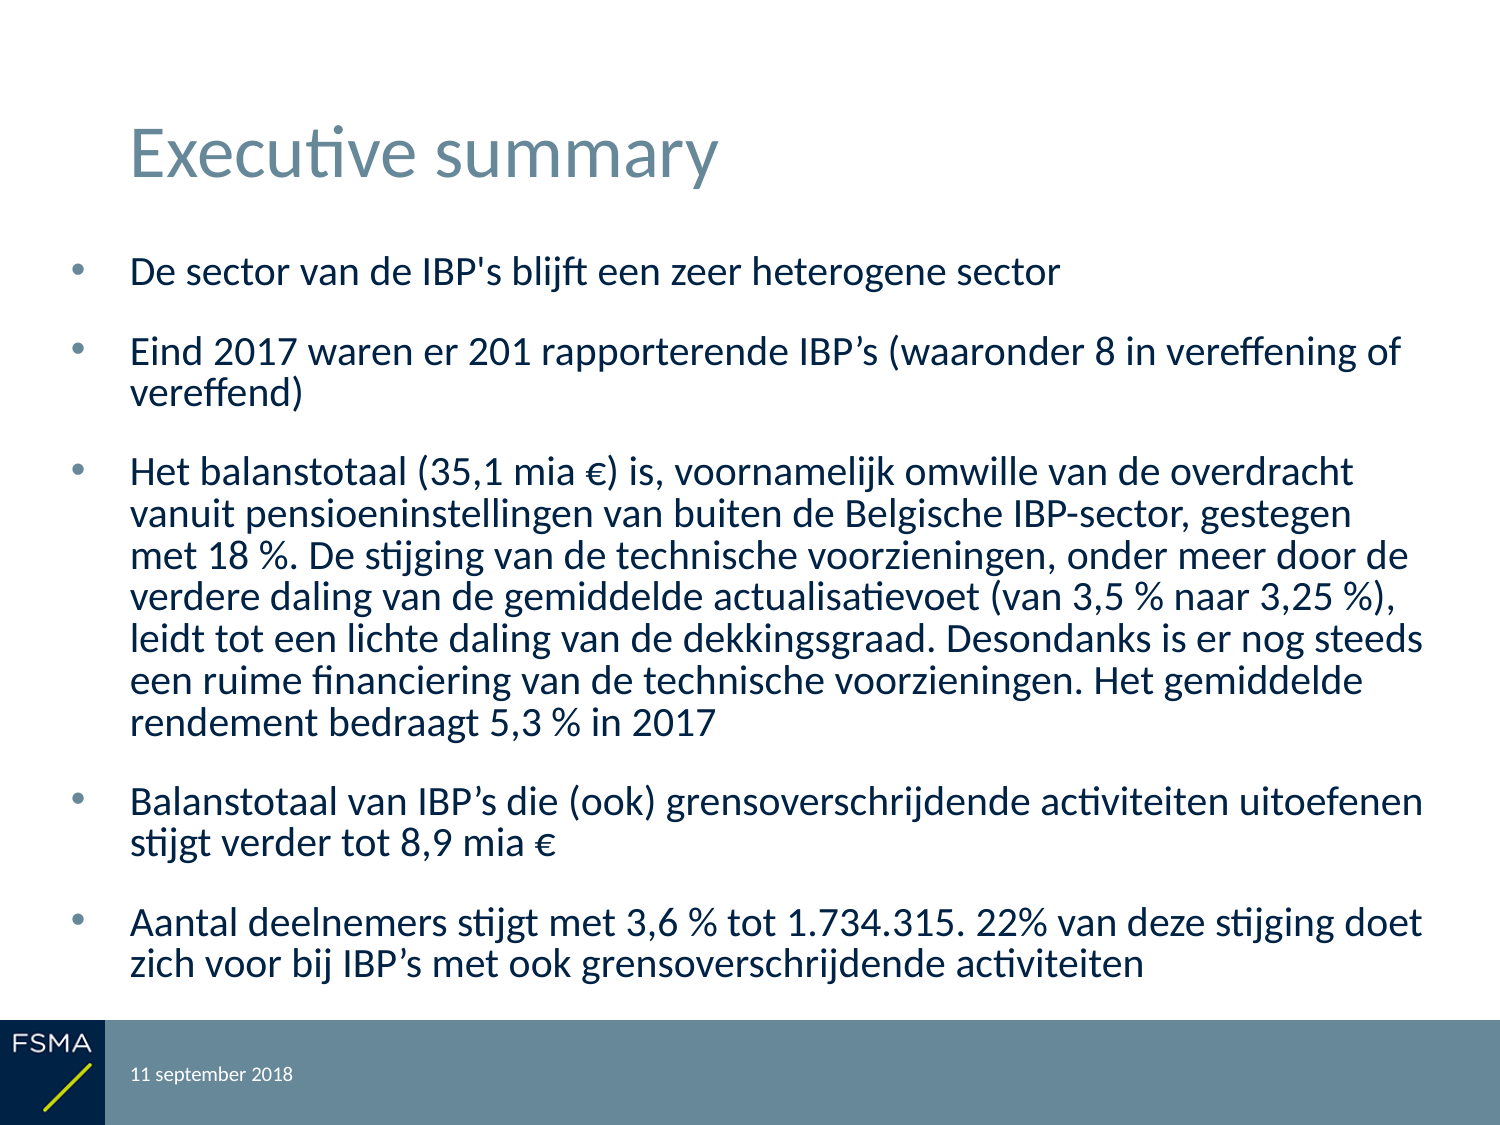

# Executive summary
De sector van de IBP's blijft een zeer heterogene sector
Eind 2017 waren er 201 rapporterende IBP’s (waaronder 8 in vereffening of vereffend)
Het balanstotaal (35,1 mia €) is, voornamelijk omwille van de overdracht vanuit pensioeninstellingen van buiten de Belgische IBP-sector, gestegen met 18 %. De stijging van de technische voorzieningen, onder meer door de verdere daling van de gemiddelde actualisatievoet (van 3,5 % naar 3,25 %), leidt tot een lichte daling van de dekkingsgraad. Desondanks is er nog steeds een ruime financiering van de technische voorzieningen. Het gemiddelde rendement bedraagt 5,3 % in 2017
Balanstotaal van IBP’s die (ook) grensoverschrijdende activiteiten uitoefenen stijgt verder tot 8,9 mia €
Aantal deelnemers stijgt met 3,6 % tot 1.734.315. 22% van deze stijging doet zich voor bij IBP’s met ook grensoverschrijdende activiteiten
11 september 2018
Rapportering over het boekjaar 2017
3